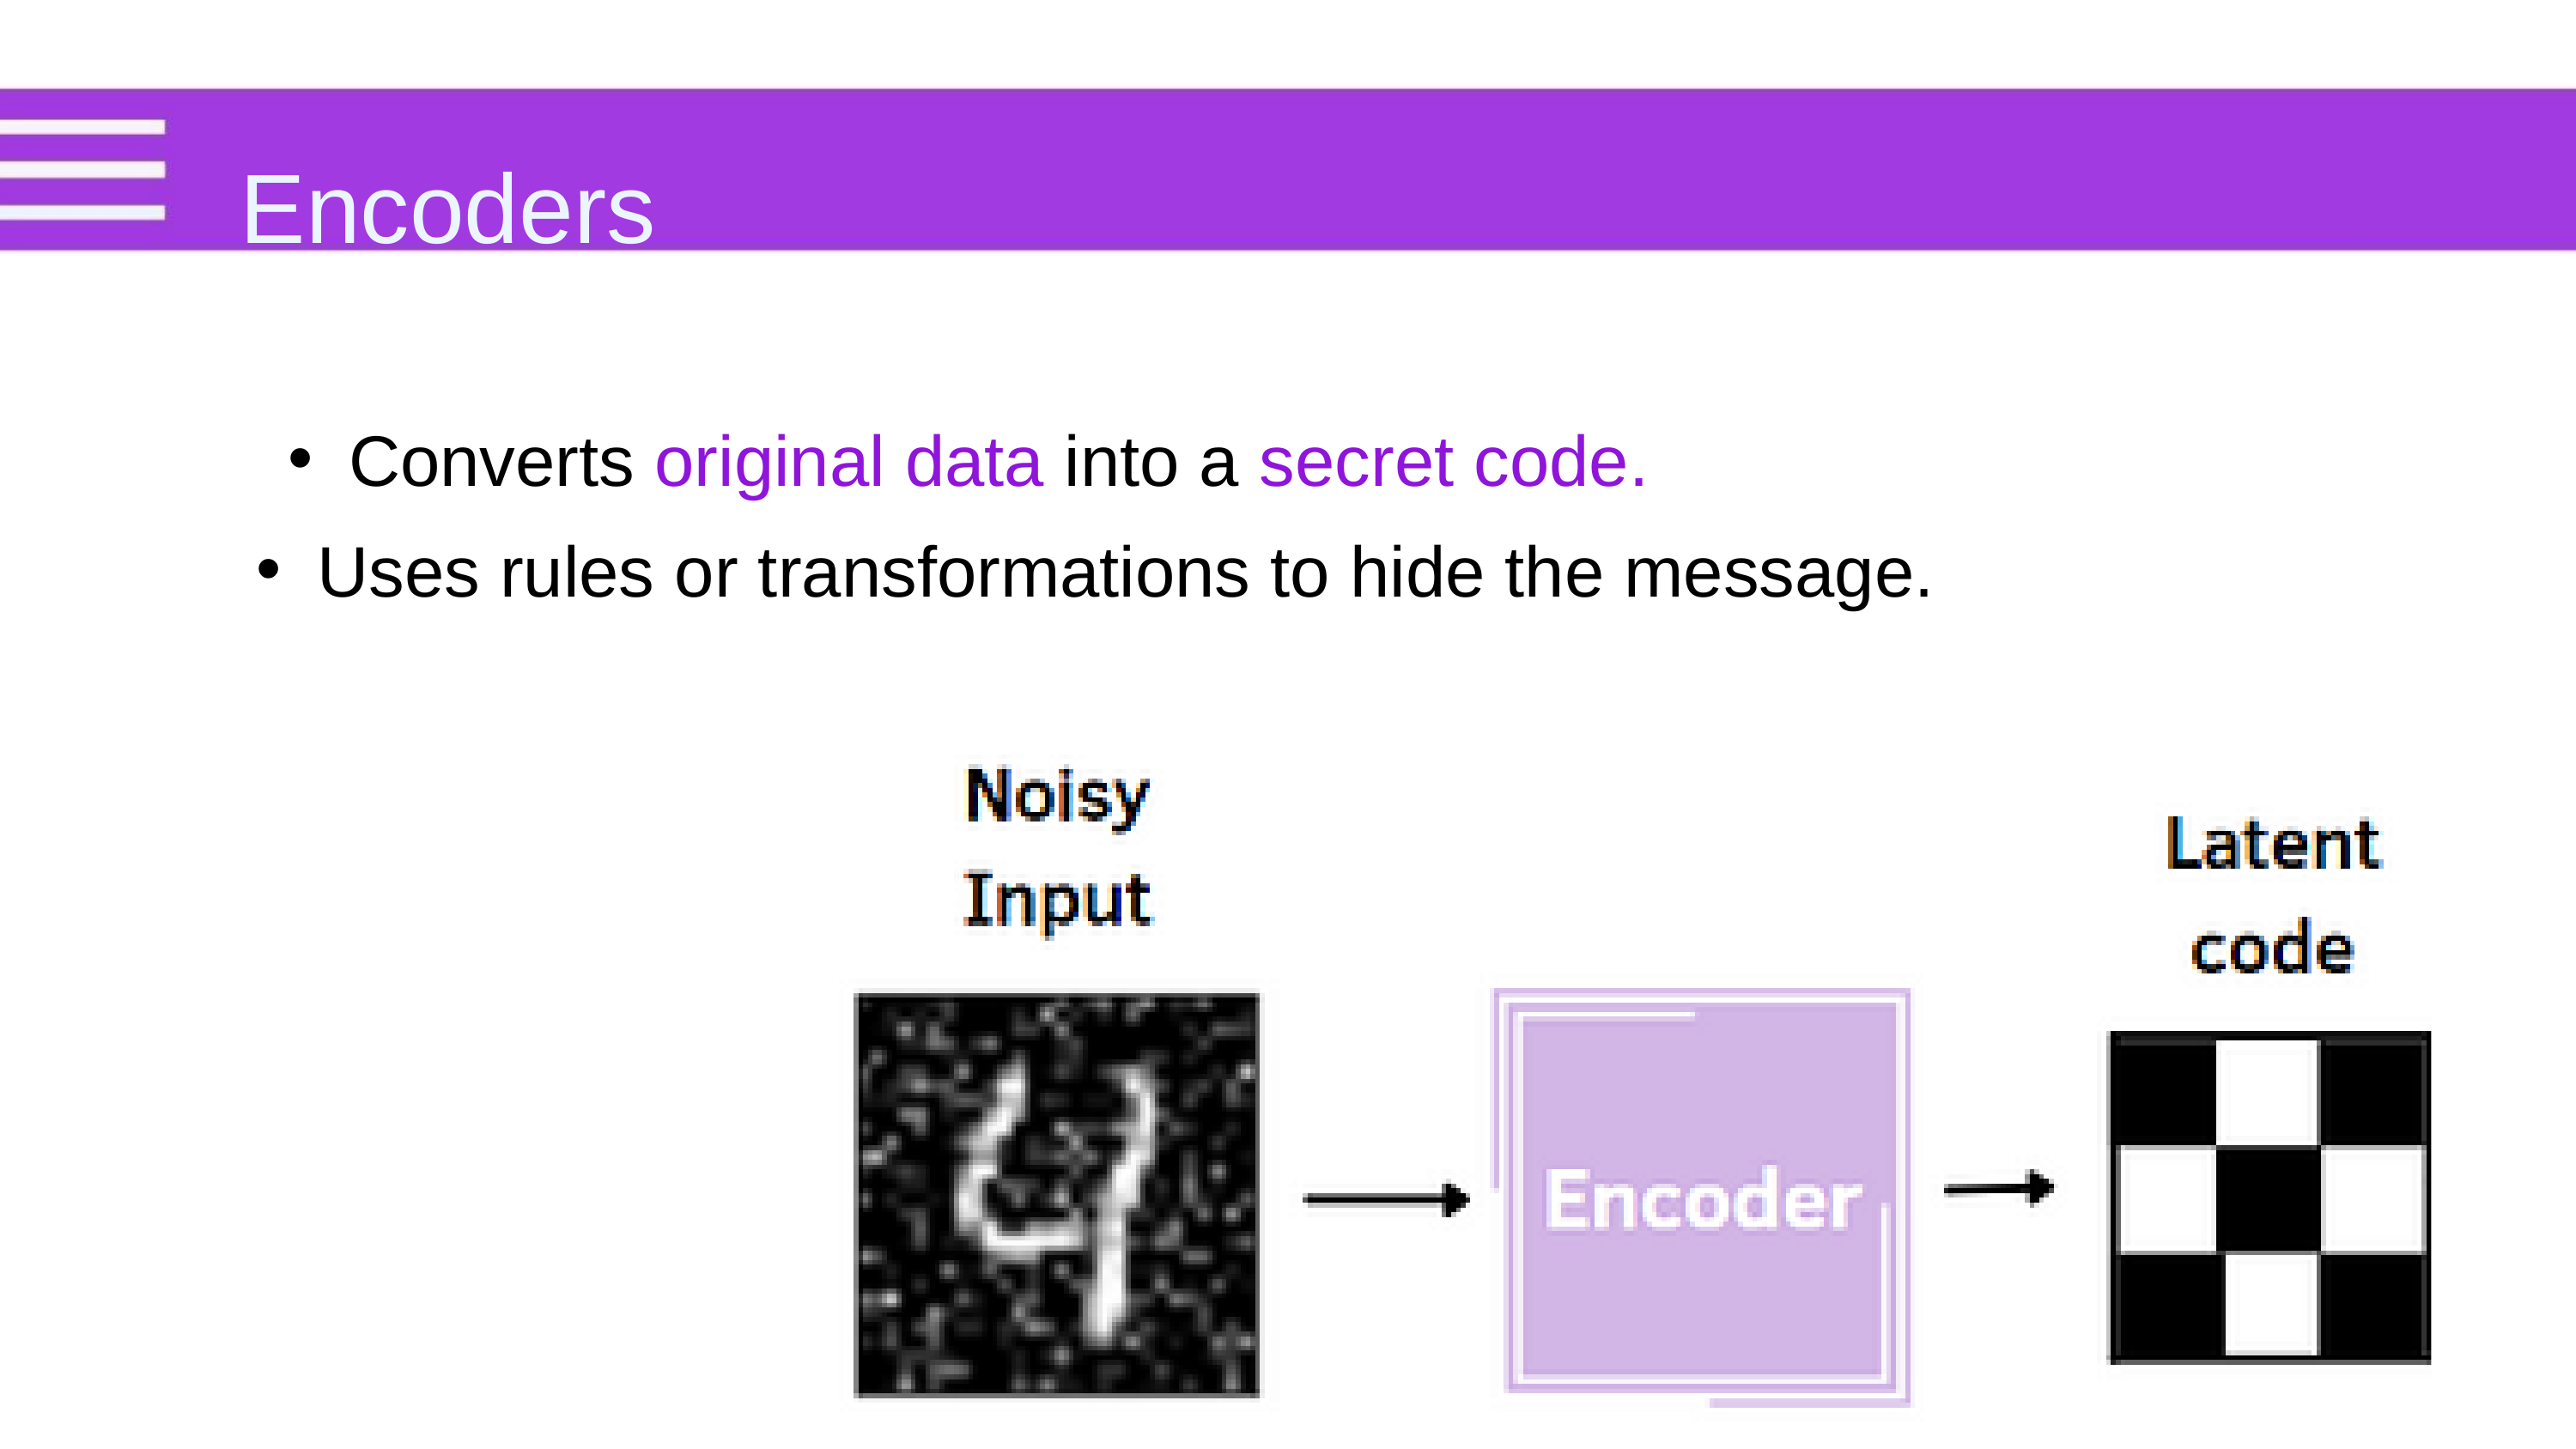

Encoders
Converts original data into a secret code.
Uses rules or transformations to hide the message.